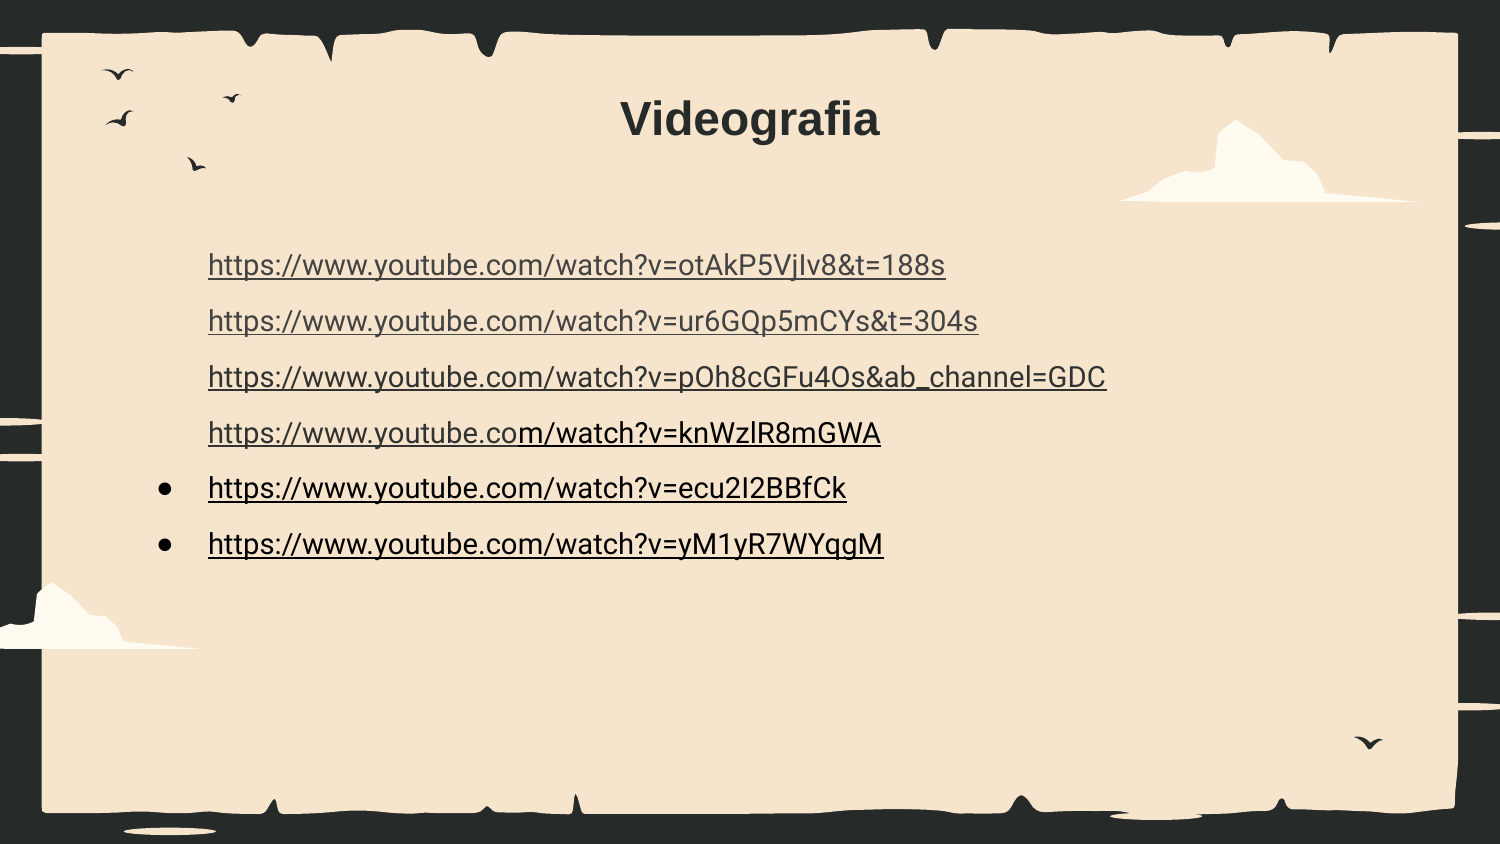

# Videografia

https://www.youtube.com/watch?v=otAkP5VjIv8&t=188s
https://www.youtube.com/watch?v=ur6GQp5mCYs&t=304s
https://www.youtube.com/watch?v=pOh8cGFu4Os&ab_channel=GDC
https://www.youtube.com/watch?v=knWzlR8mGWA
https://www.youtube.com/watch?v=ecu2I2BBfCk
https://www.youtube.com/watch?v=yM1yR7WYqgM